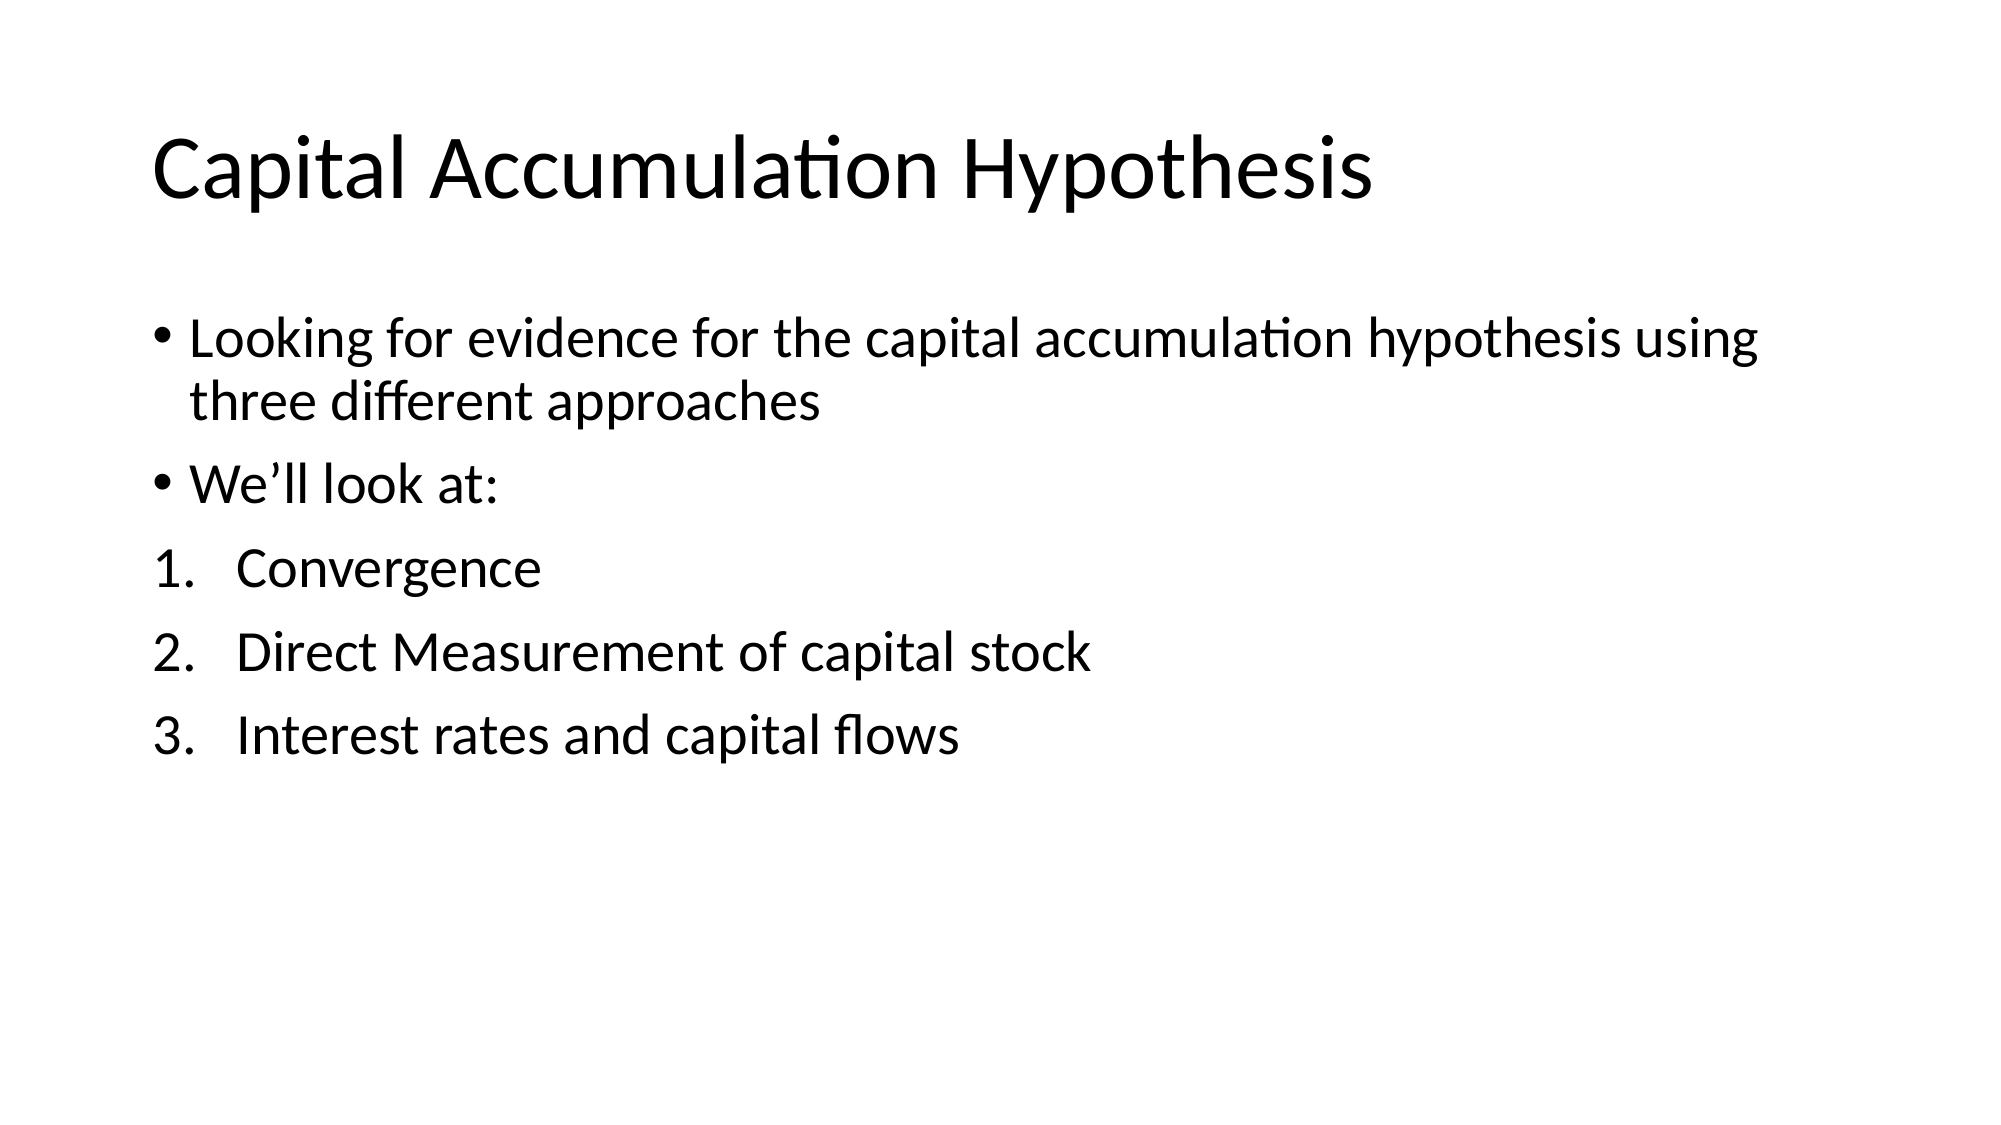

# Capital Accumulation Hypothesis
Looking for evidence for the capital accumulation hypothesis using three different approaches
We’ll look at:
Convergence
Direct Measurement of capital stock
Interest rates and capital flows